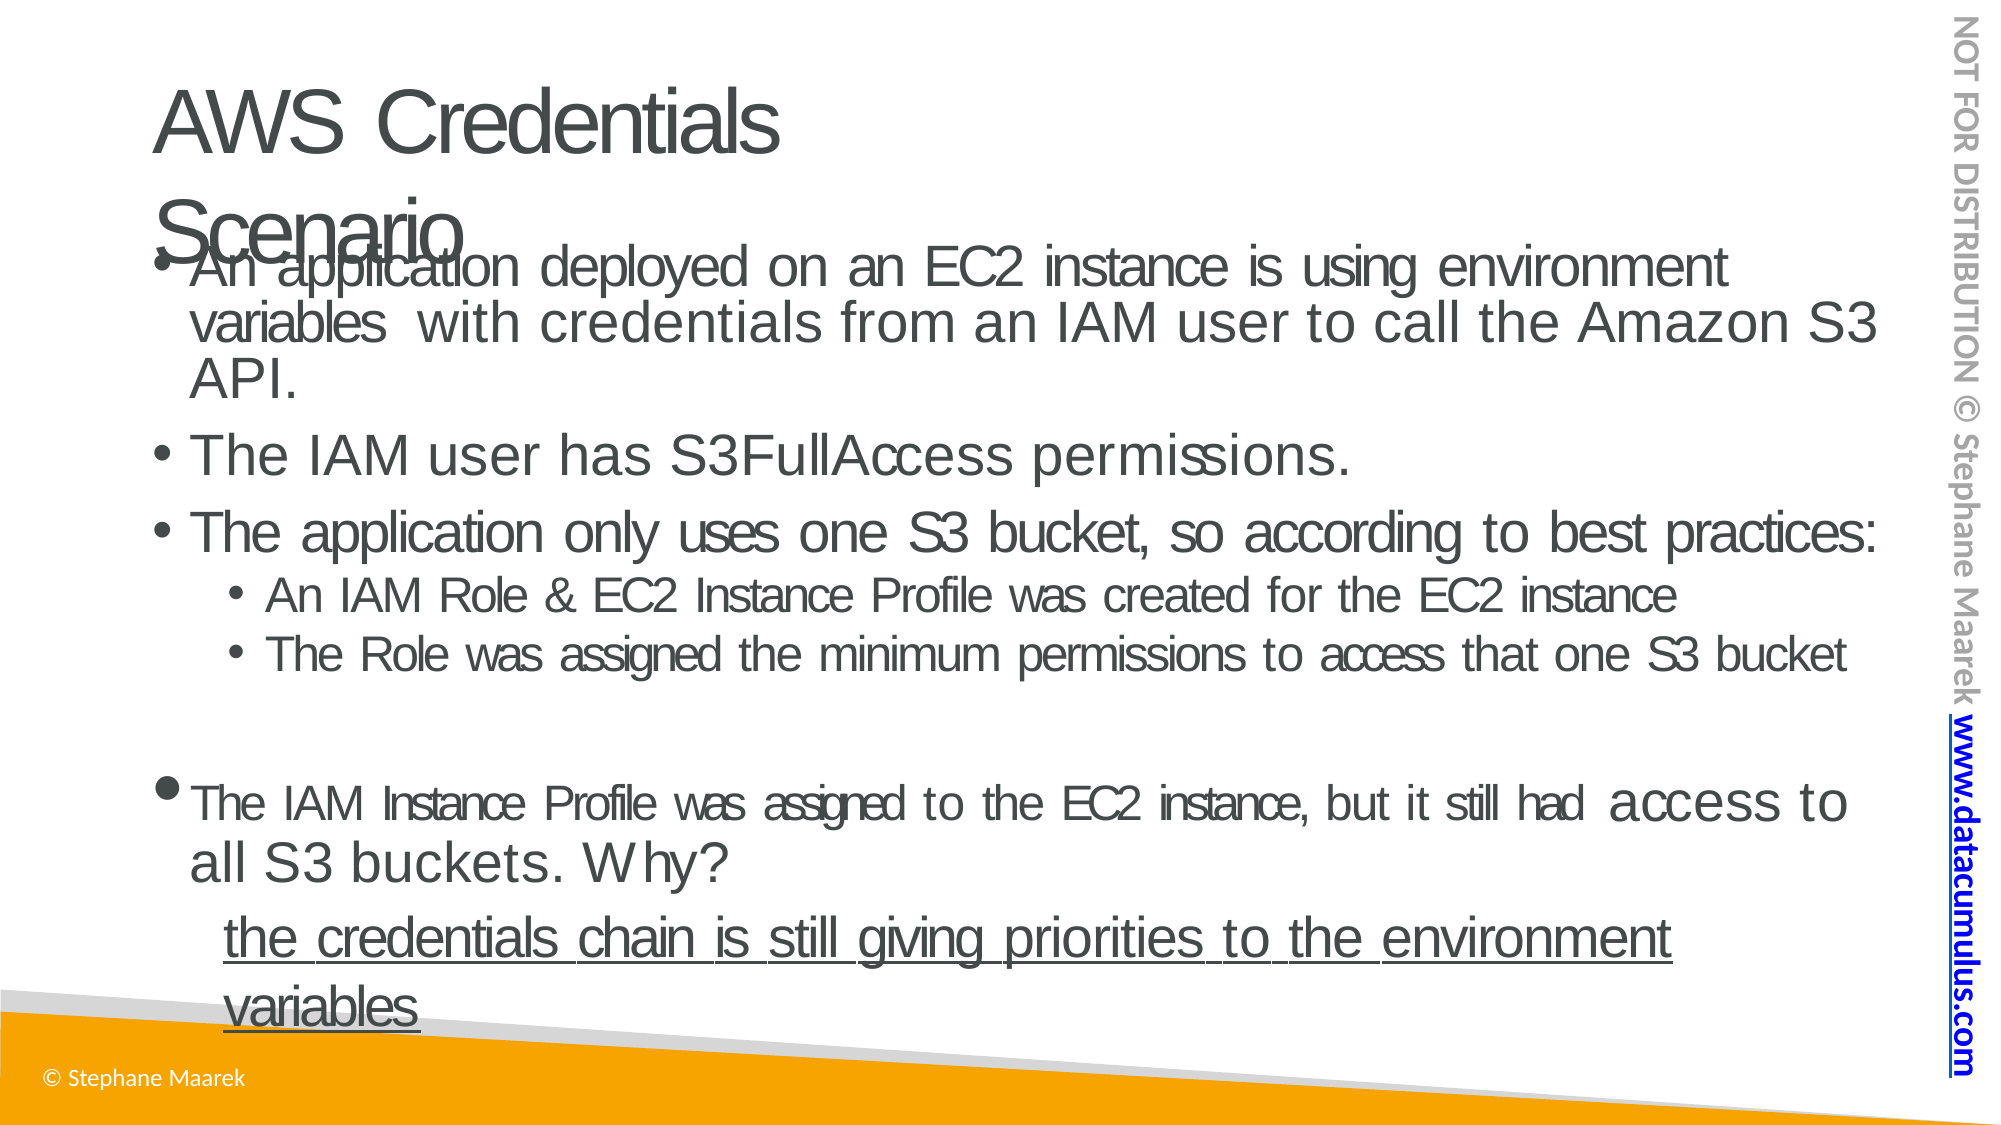

NOT FOR DISTRIBUTION © Stephane Maarek www.datacumulus.com
# AWS Credentials Scenario
An application deployed on an EC2 instance is using environment variables  with credentials from an IAM user to call the Amazon S3 API.
The IAM user has S3FullAccess permissions.
The application only uses one S3 bucket, so according to best practices:
An IAM Role & EC2 Instance Profile was created for the EC2 instance
The Role was assigned the minimum permissions to access that one S3 bucket

The IAM Instance Profile was assigned to the EC2 instance, but it still had  access to all S3 buckets. Why?
the credentials chain is still giving priorities to the environment variables
© Stephane Maarek